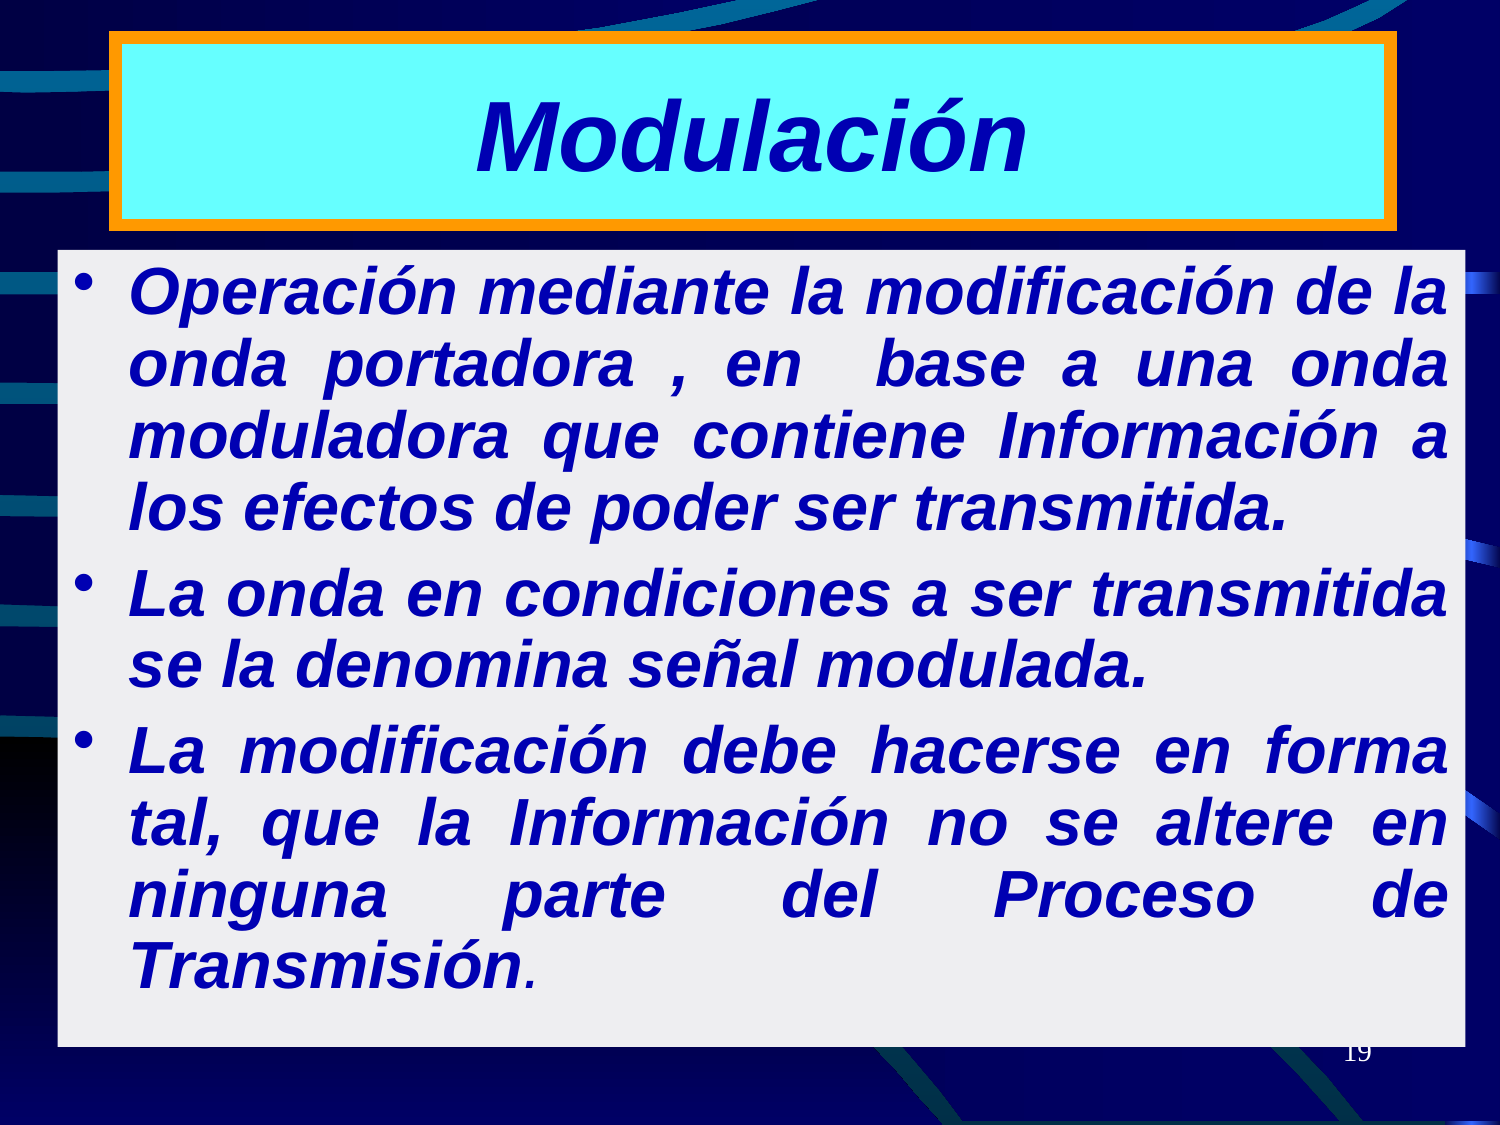

# Modulación
Operación mediante la modificación de la onda portadora , en  base a una onda moduladora que contiene Información a los efectos de poder ser transmitida.
La onda en condiciones a ser transmitida se la denomina señal modulada.
La modificación debe hacerse en forma tal, que la Información no se altere en ninguna parte del Proceso de Transmisión.

19